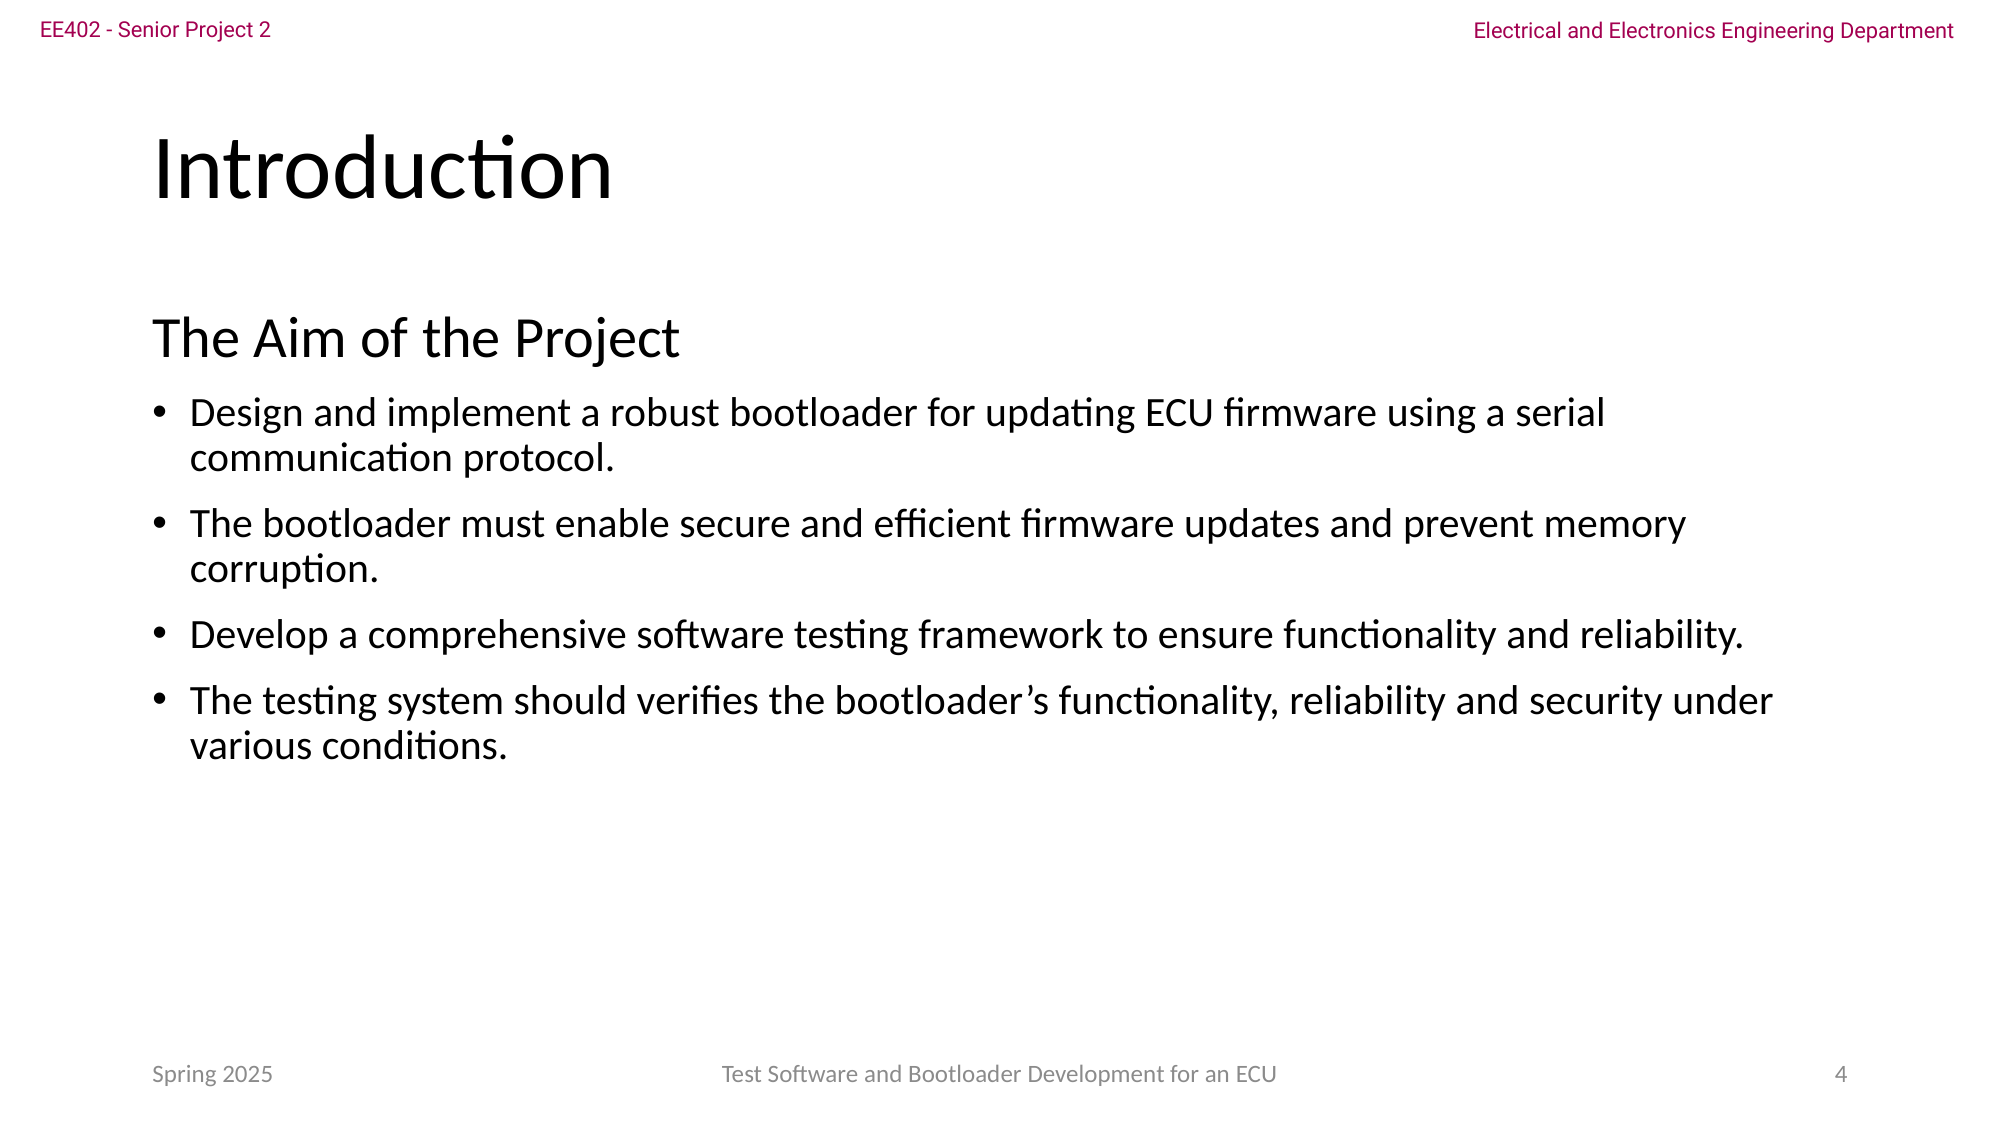

# Introduction
The Aim of the Project
Design and implement a robust bootloader for updating ECU firmware using a serial communication protocol.
The bootloader must enable secure and efficient firmware updates and prevent memory corruption.
Develop a comprehensive software testing framework to ensure functionality and reliability.
The testing system should verifies the bootloader’s functionality, reliability and security under various conditions.

Spring 2025
Test Software and Bootloader Development for an ECU
4